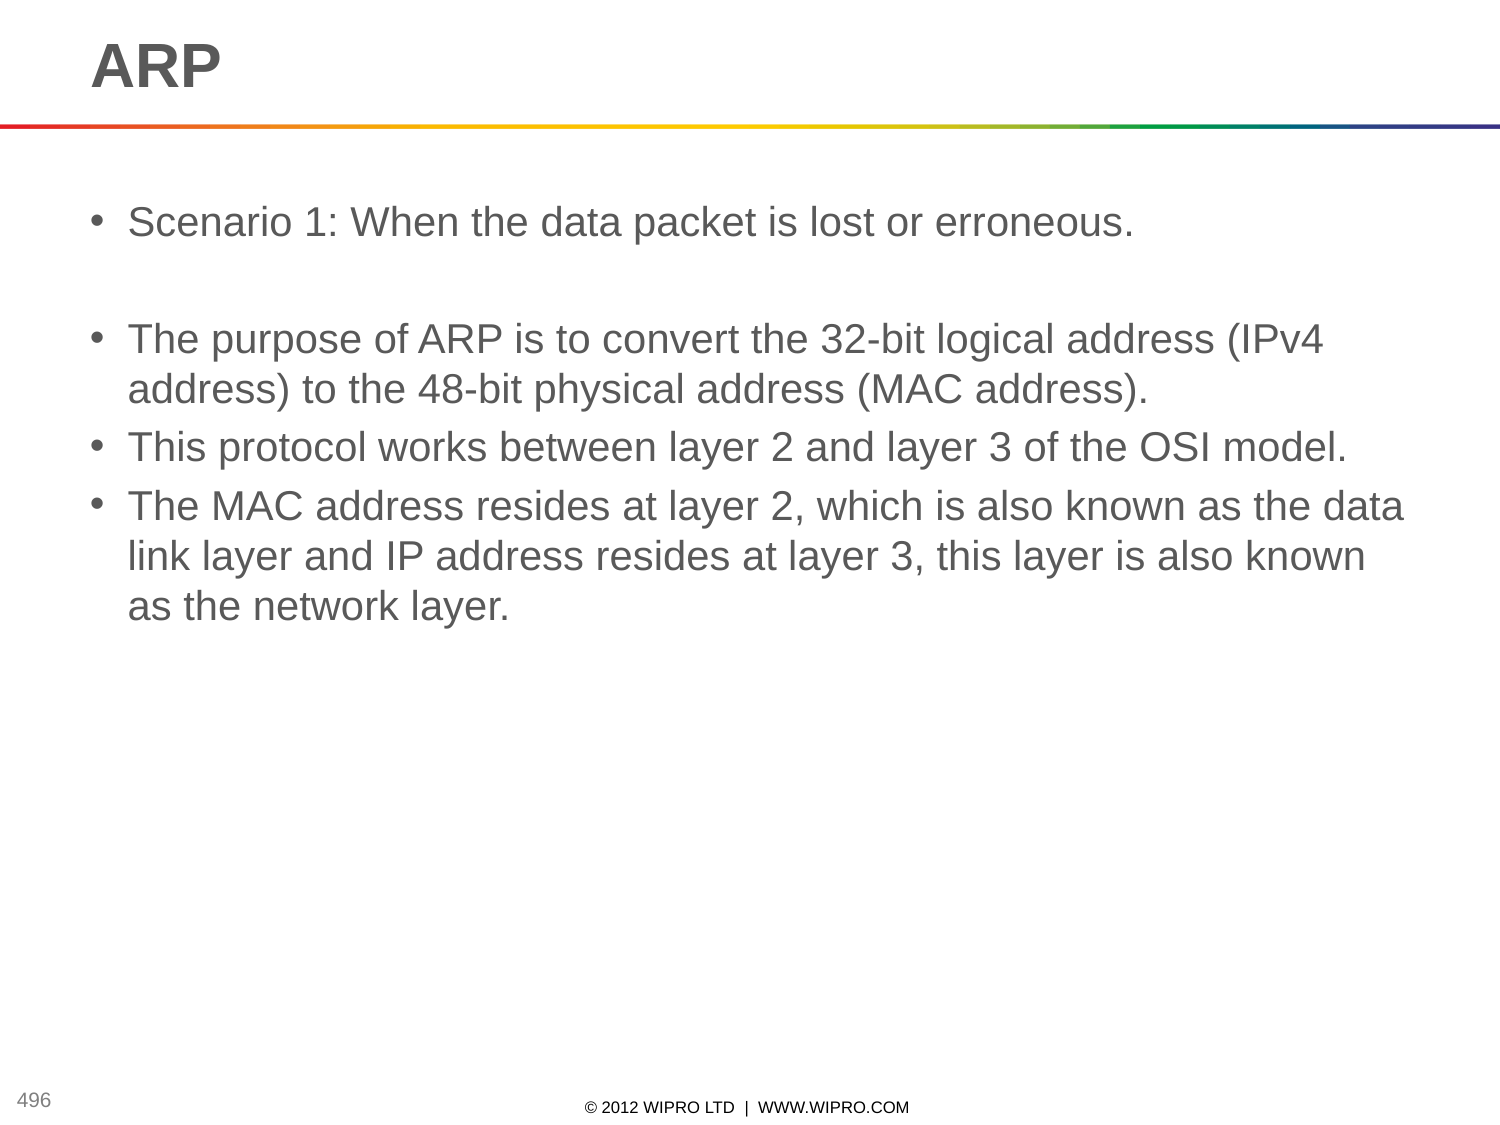

# ARP
Scenario 1: When the data packet is lost or erroneous.

The purpose of ARP is to convert the 32-bit logical address (IPv4 address) to the 48-bit physical address (MAC address).
This protocol works between layer 2 and layer 3 of the OSI model.
The MAC address resides at layer 2, which is also known as the data link layer and IP address resides at layer 3, this layer is also known as the network layer.